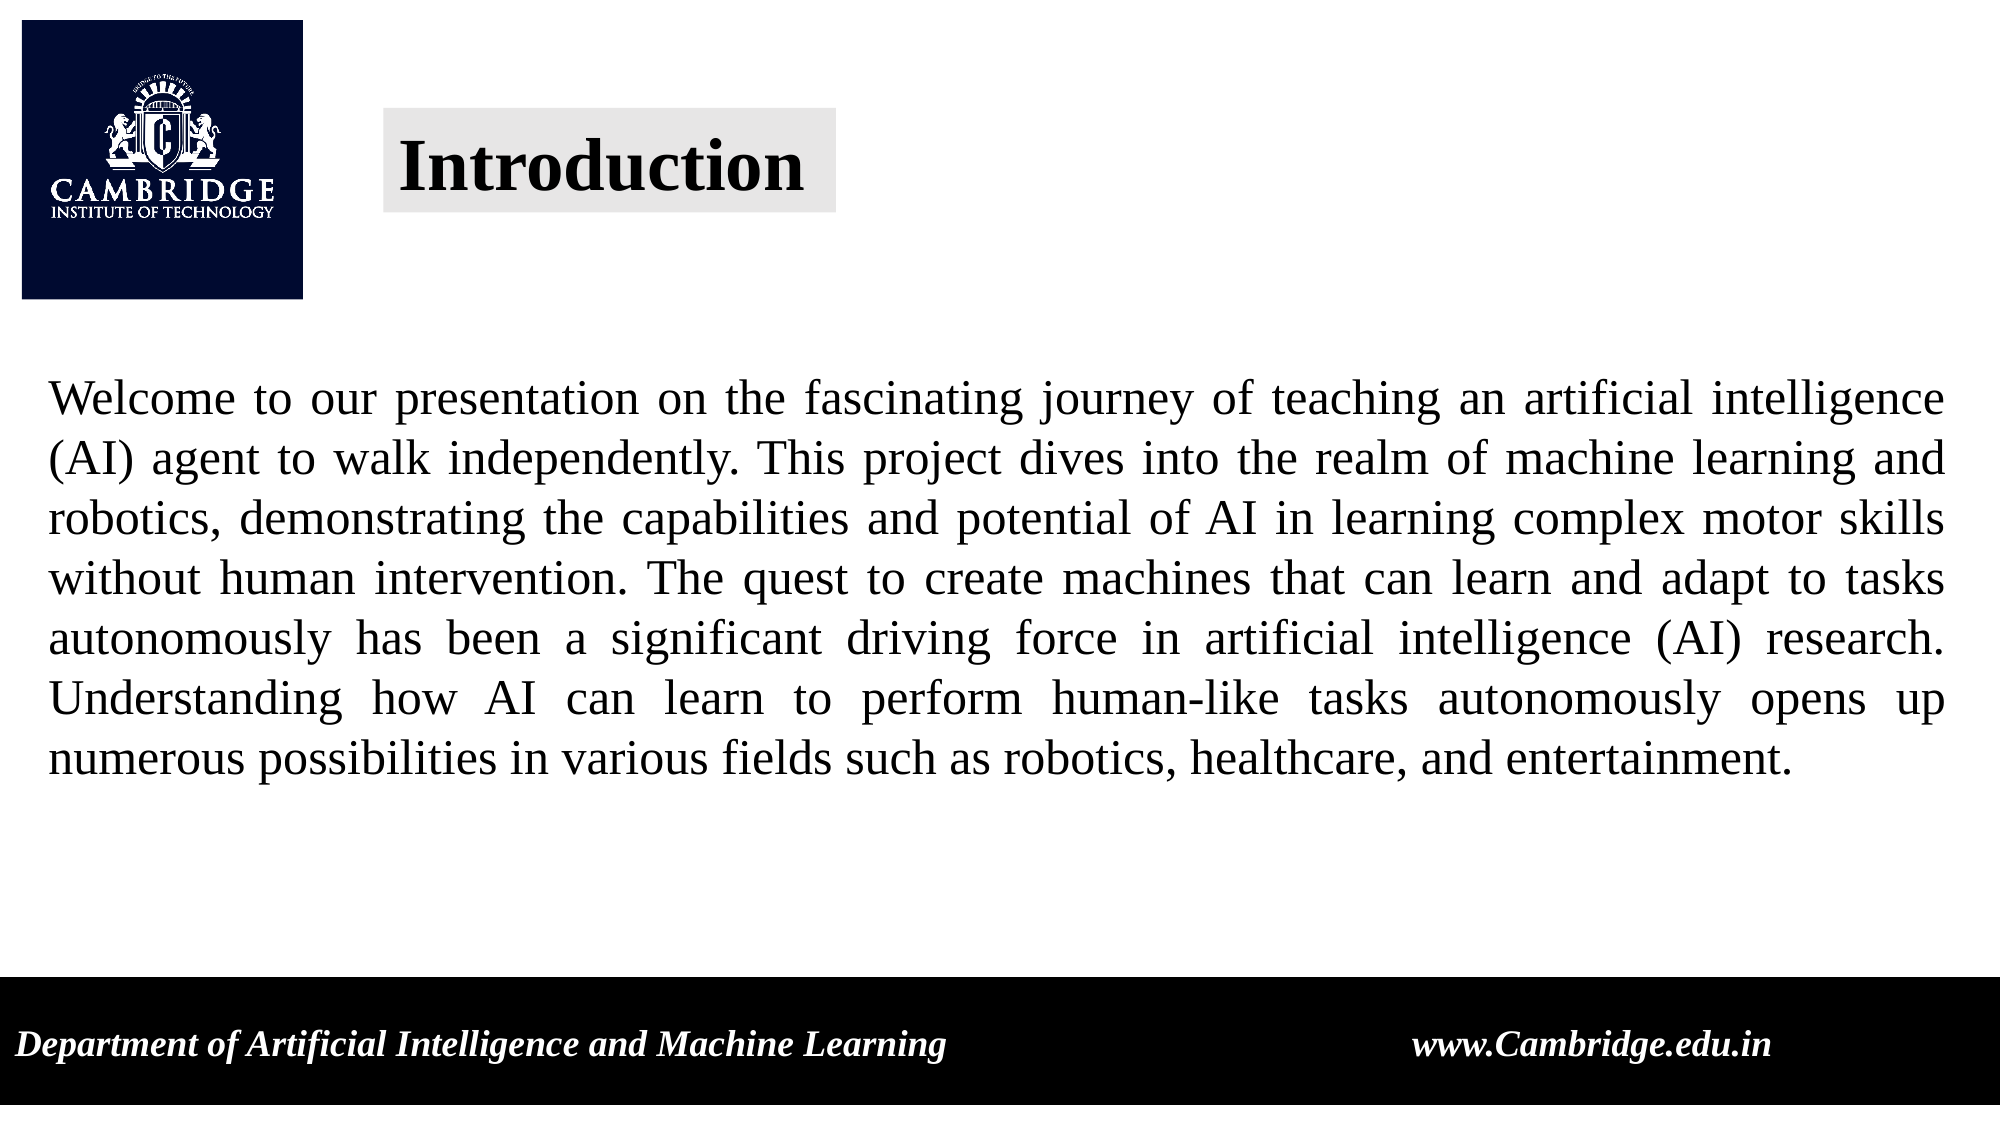

Introduction
Welcome to our presentation on the fascinating journey of teaching an artificial intelligence (AI) agent to walk independently. This project dives into the realm of machine learning and robotics, demonstrating the capabilities and potential of AI in learning complex motor skills without human intervention. The quest to create machines that can learn and adapt to tasks autonomously has been a significant driving force in artificial intelligence (AI) research. Understanding how AI can learn to perform human-like tasks autonomously opens up numerous possibilities in various fields such as robotics, healthcare, and entertainment.

Department of Artificial Intelligence and Machine Learning                                                 www.Cambridge.edu.in